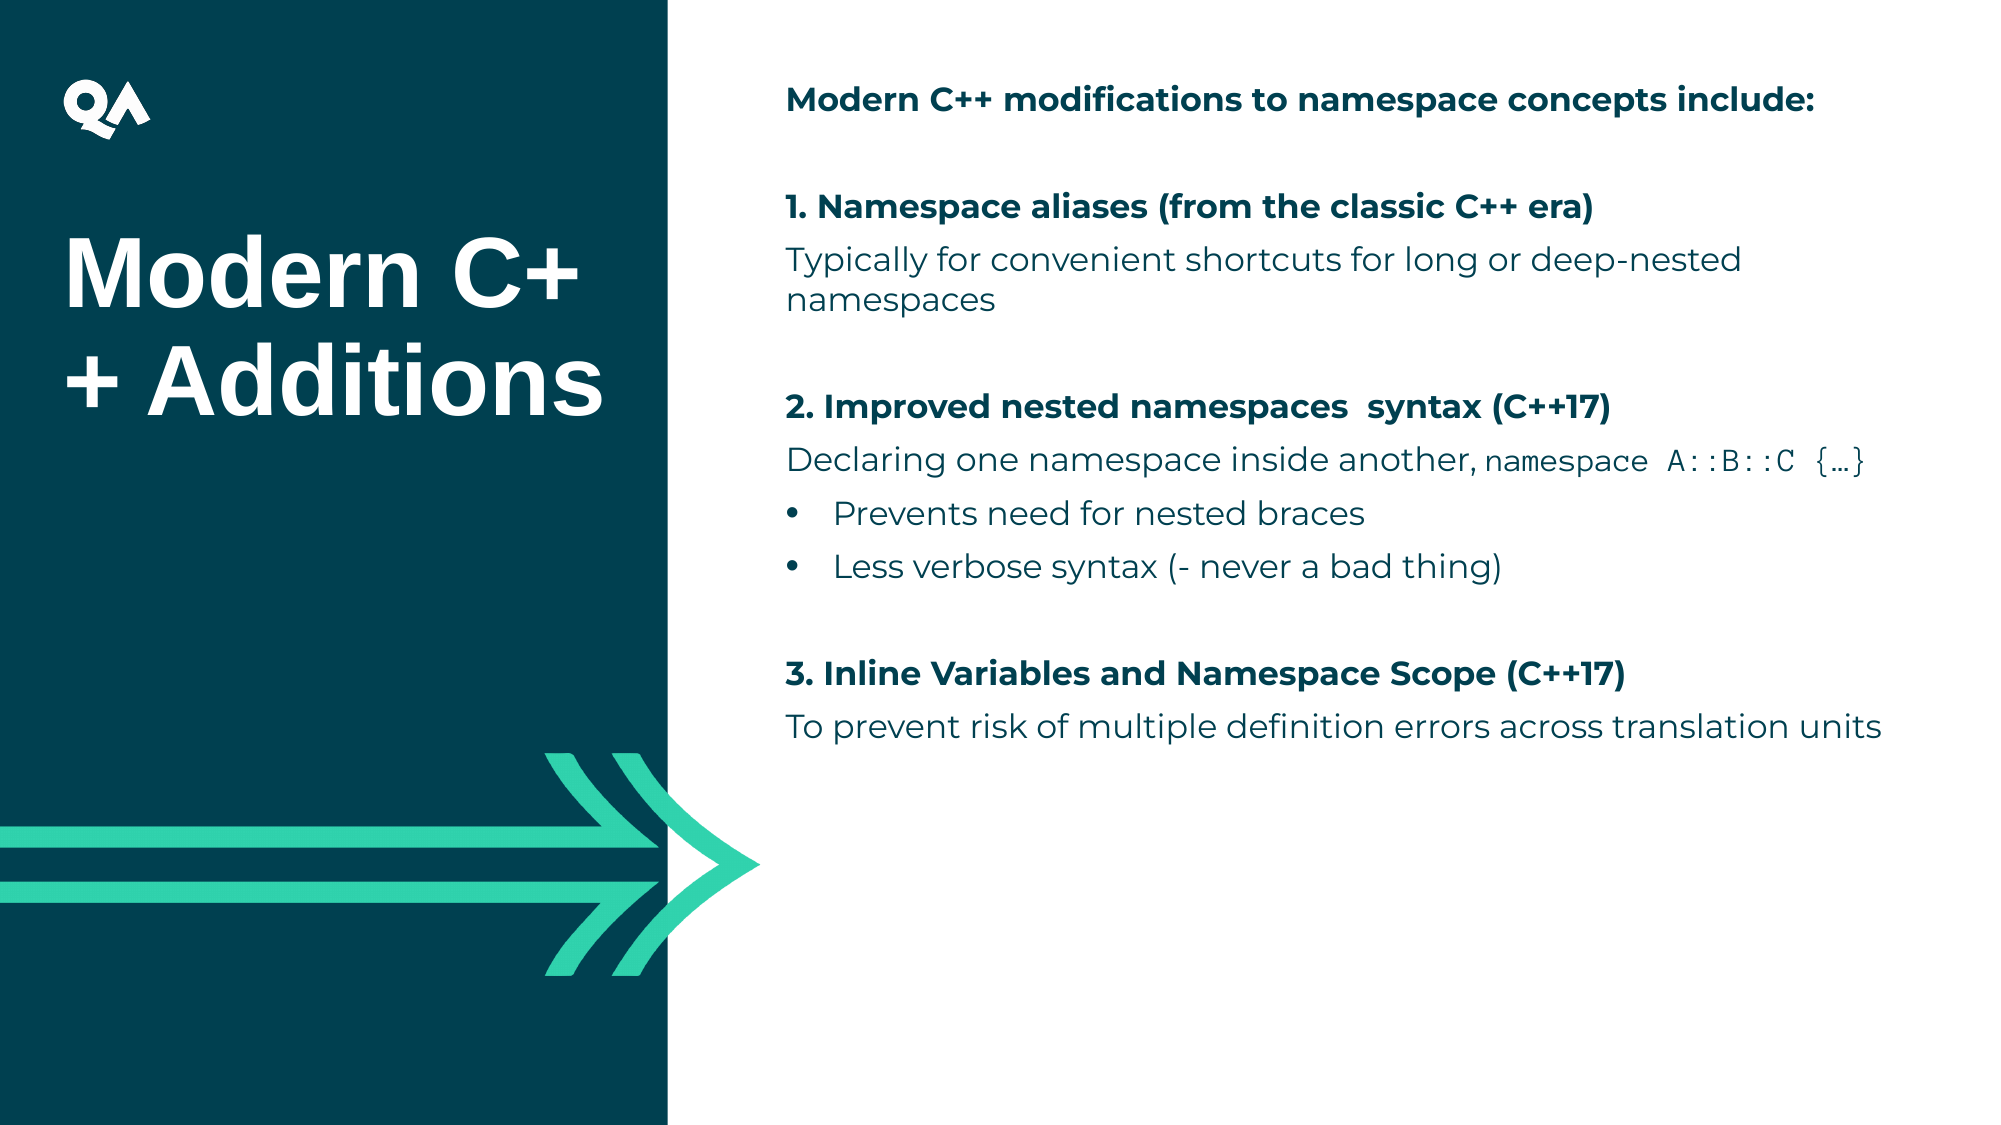

Modern C++ modifications to namespace concepts include:

1. Namespace aliases (from the classic C++ era)
Typically for convenient shortcuts for long or deep-nested namespaces

2. Improved nested namespaces  syntax (C++17)
Declaring one namespace inside another, namespace A::B::C {…}
Prevents need for nested braces
Less verbose syntax (- never a bad thing)

3. Inline Variables and Namespace Scope (C++17)
To prevent risk of multiple definition errors across translation units

Modern C++ Additions